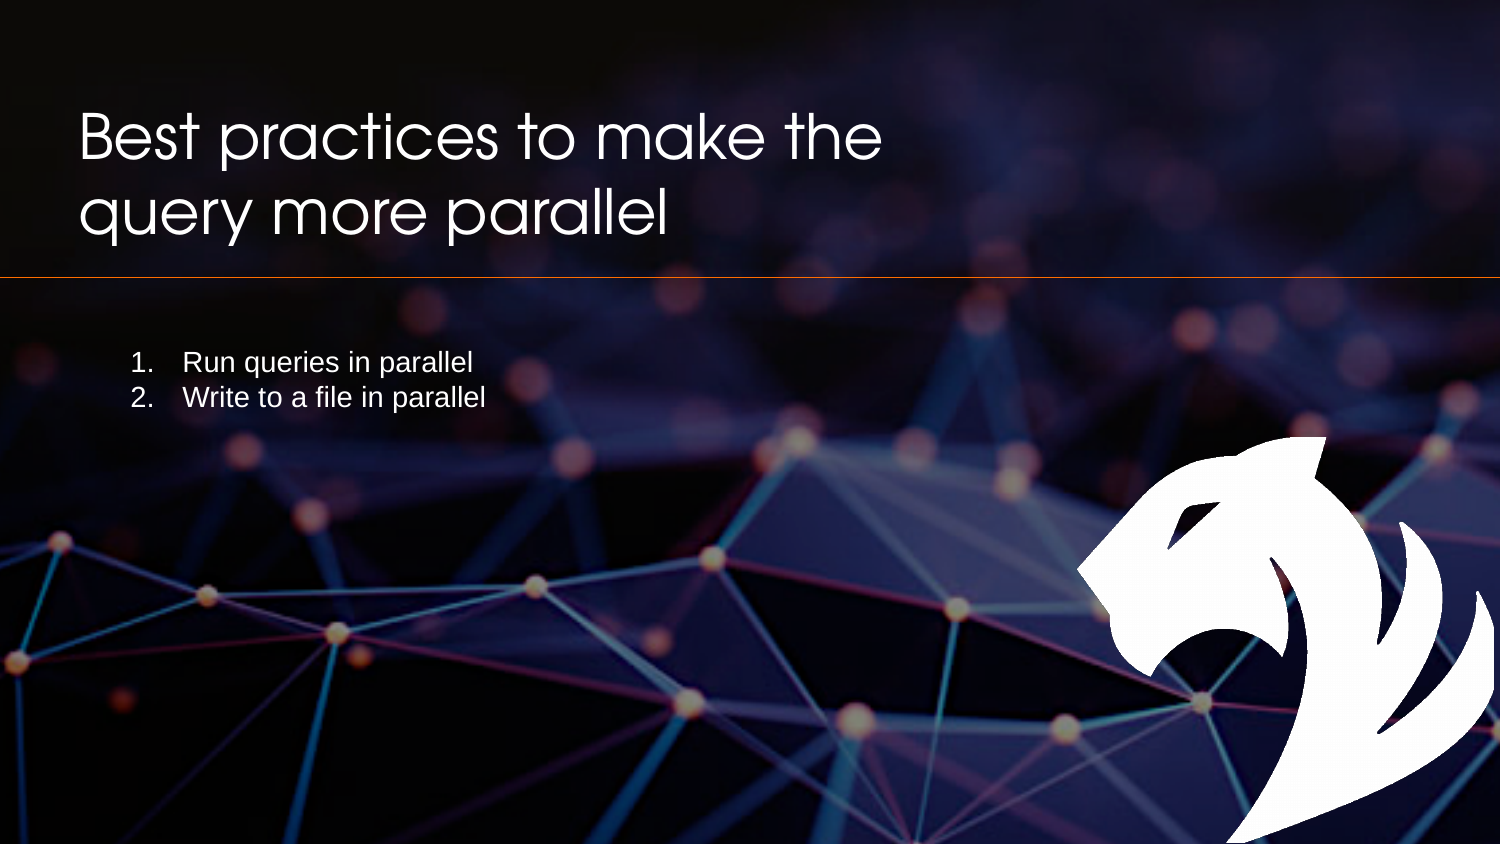

# Best practices to make the query more parallel
Run queries in parallel
Write to a file in parallel